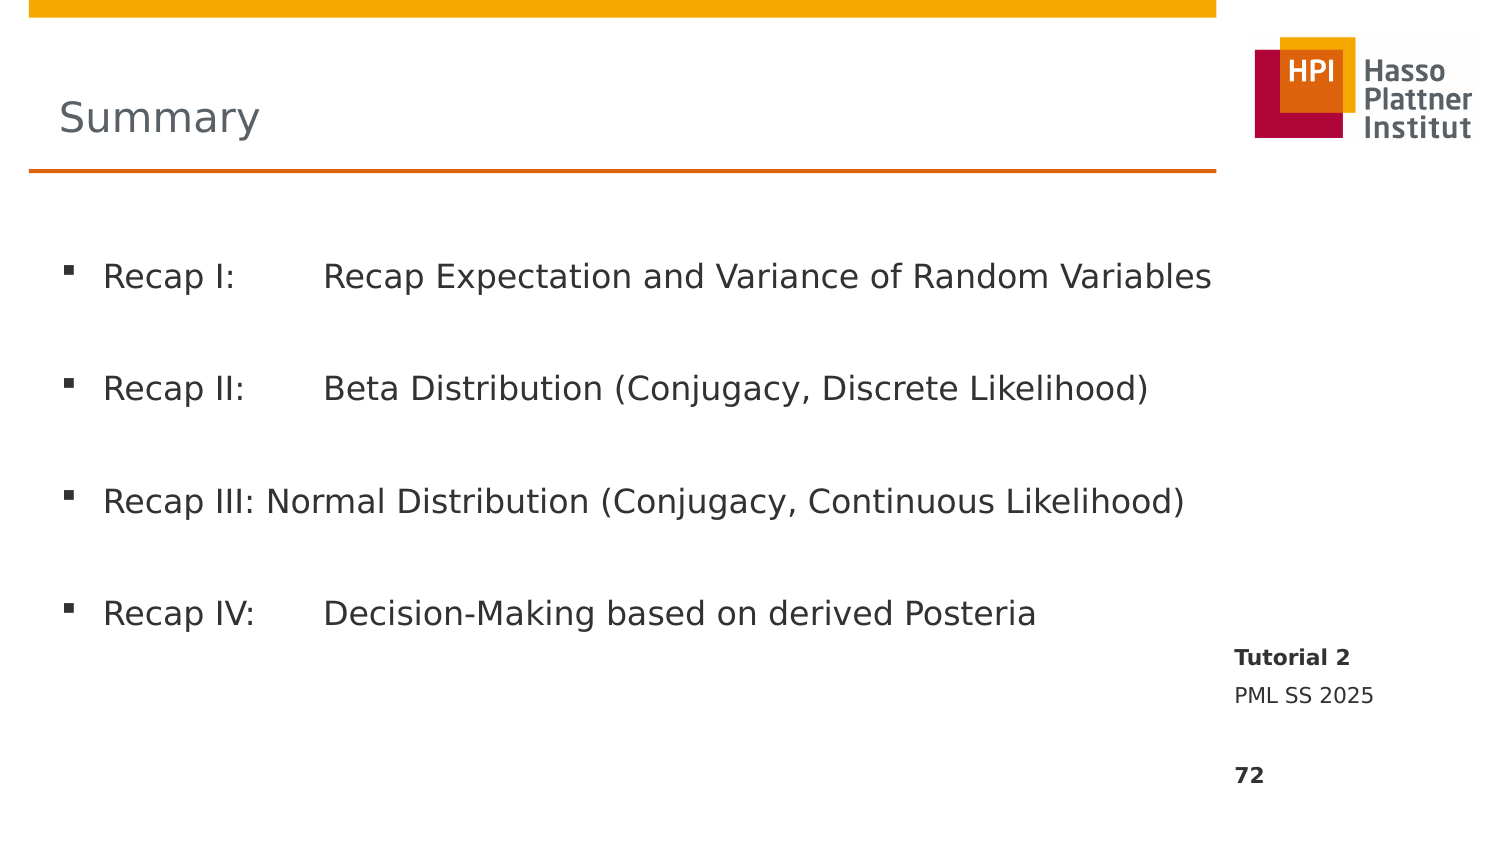

# Summary
Recap I:	Recap Expectation and Variance of Random Variables
Recap II:	Beta Distribution (Conjugacy, Discrete Likelihood)
Recap III: Normal Distribution (Conjugacy, Continuous Likelihood)
Recap IV:	Decision-Making based on derived Posteria

Tutorial 2
PML SS 2025
72